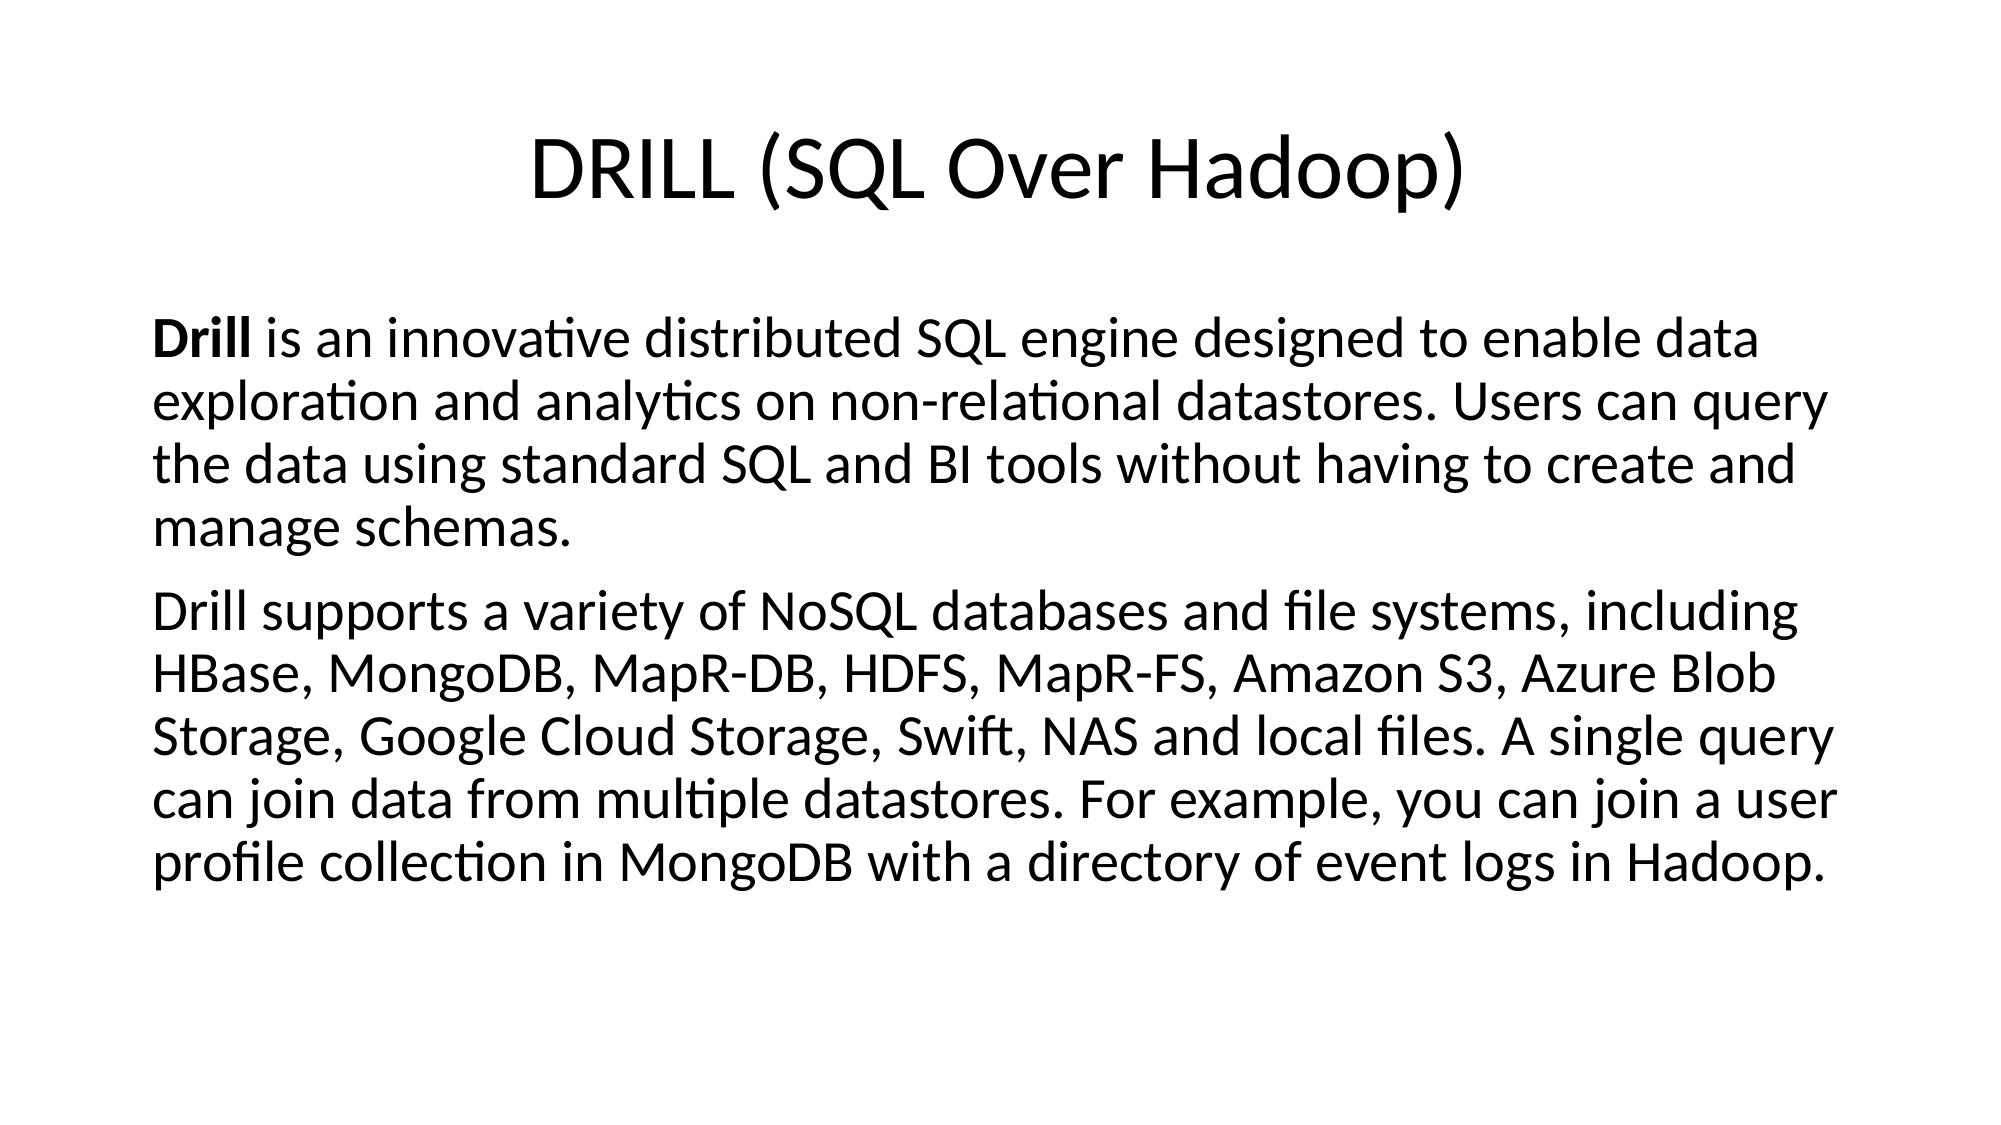

# DRILL (SQL Over Hadoop)
Drill is an innovative distributed SQL engine designed to enable data exploration and analytics on non-relational datastores. Users can query the data using standard SQL and BI tools without having to create and manage schemas.
Drill supports a variety of NoSQL databases and file systems, including HBase, MongoDB, MapR-DB, HDFS, MapR-FS, Amazon S3, Azure Blob Storage, Google Cloud Storage, Swift, NAS and local files. A single query can join data from multiple datastores. For example, you can join a user profile collection in MongoDB with a directory of event logs in Hadoop.